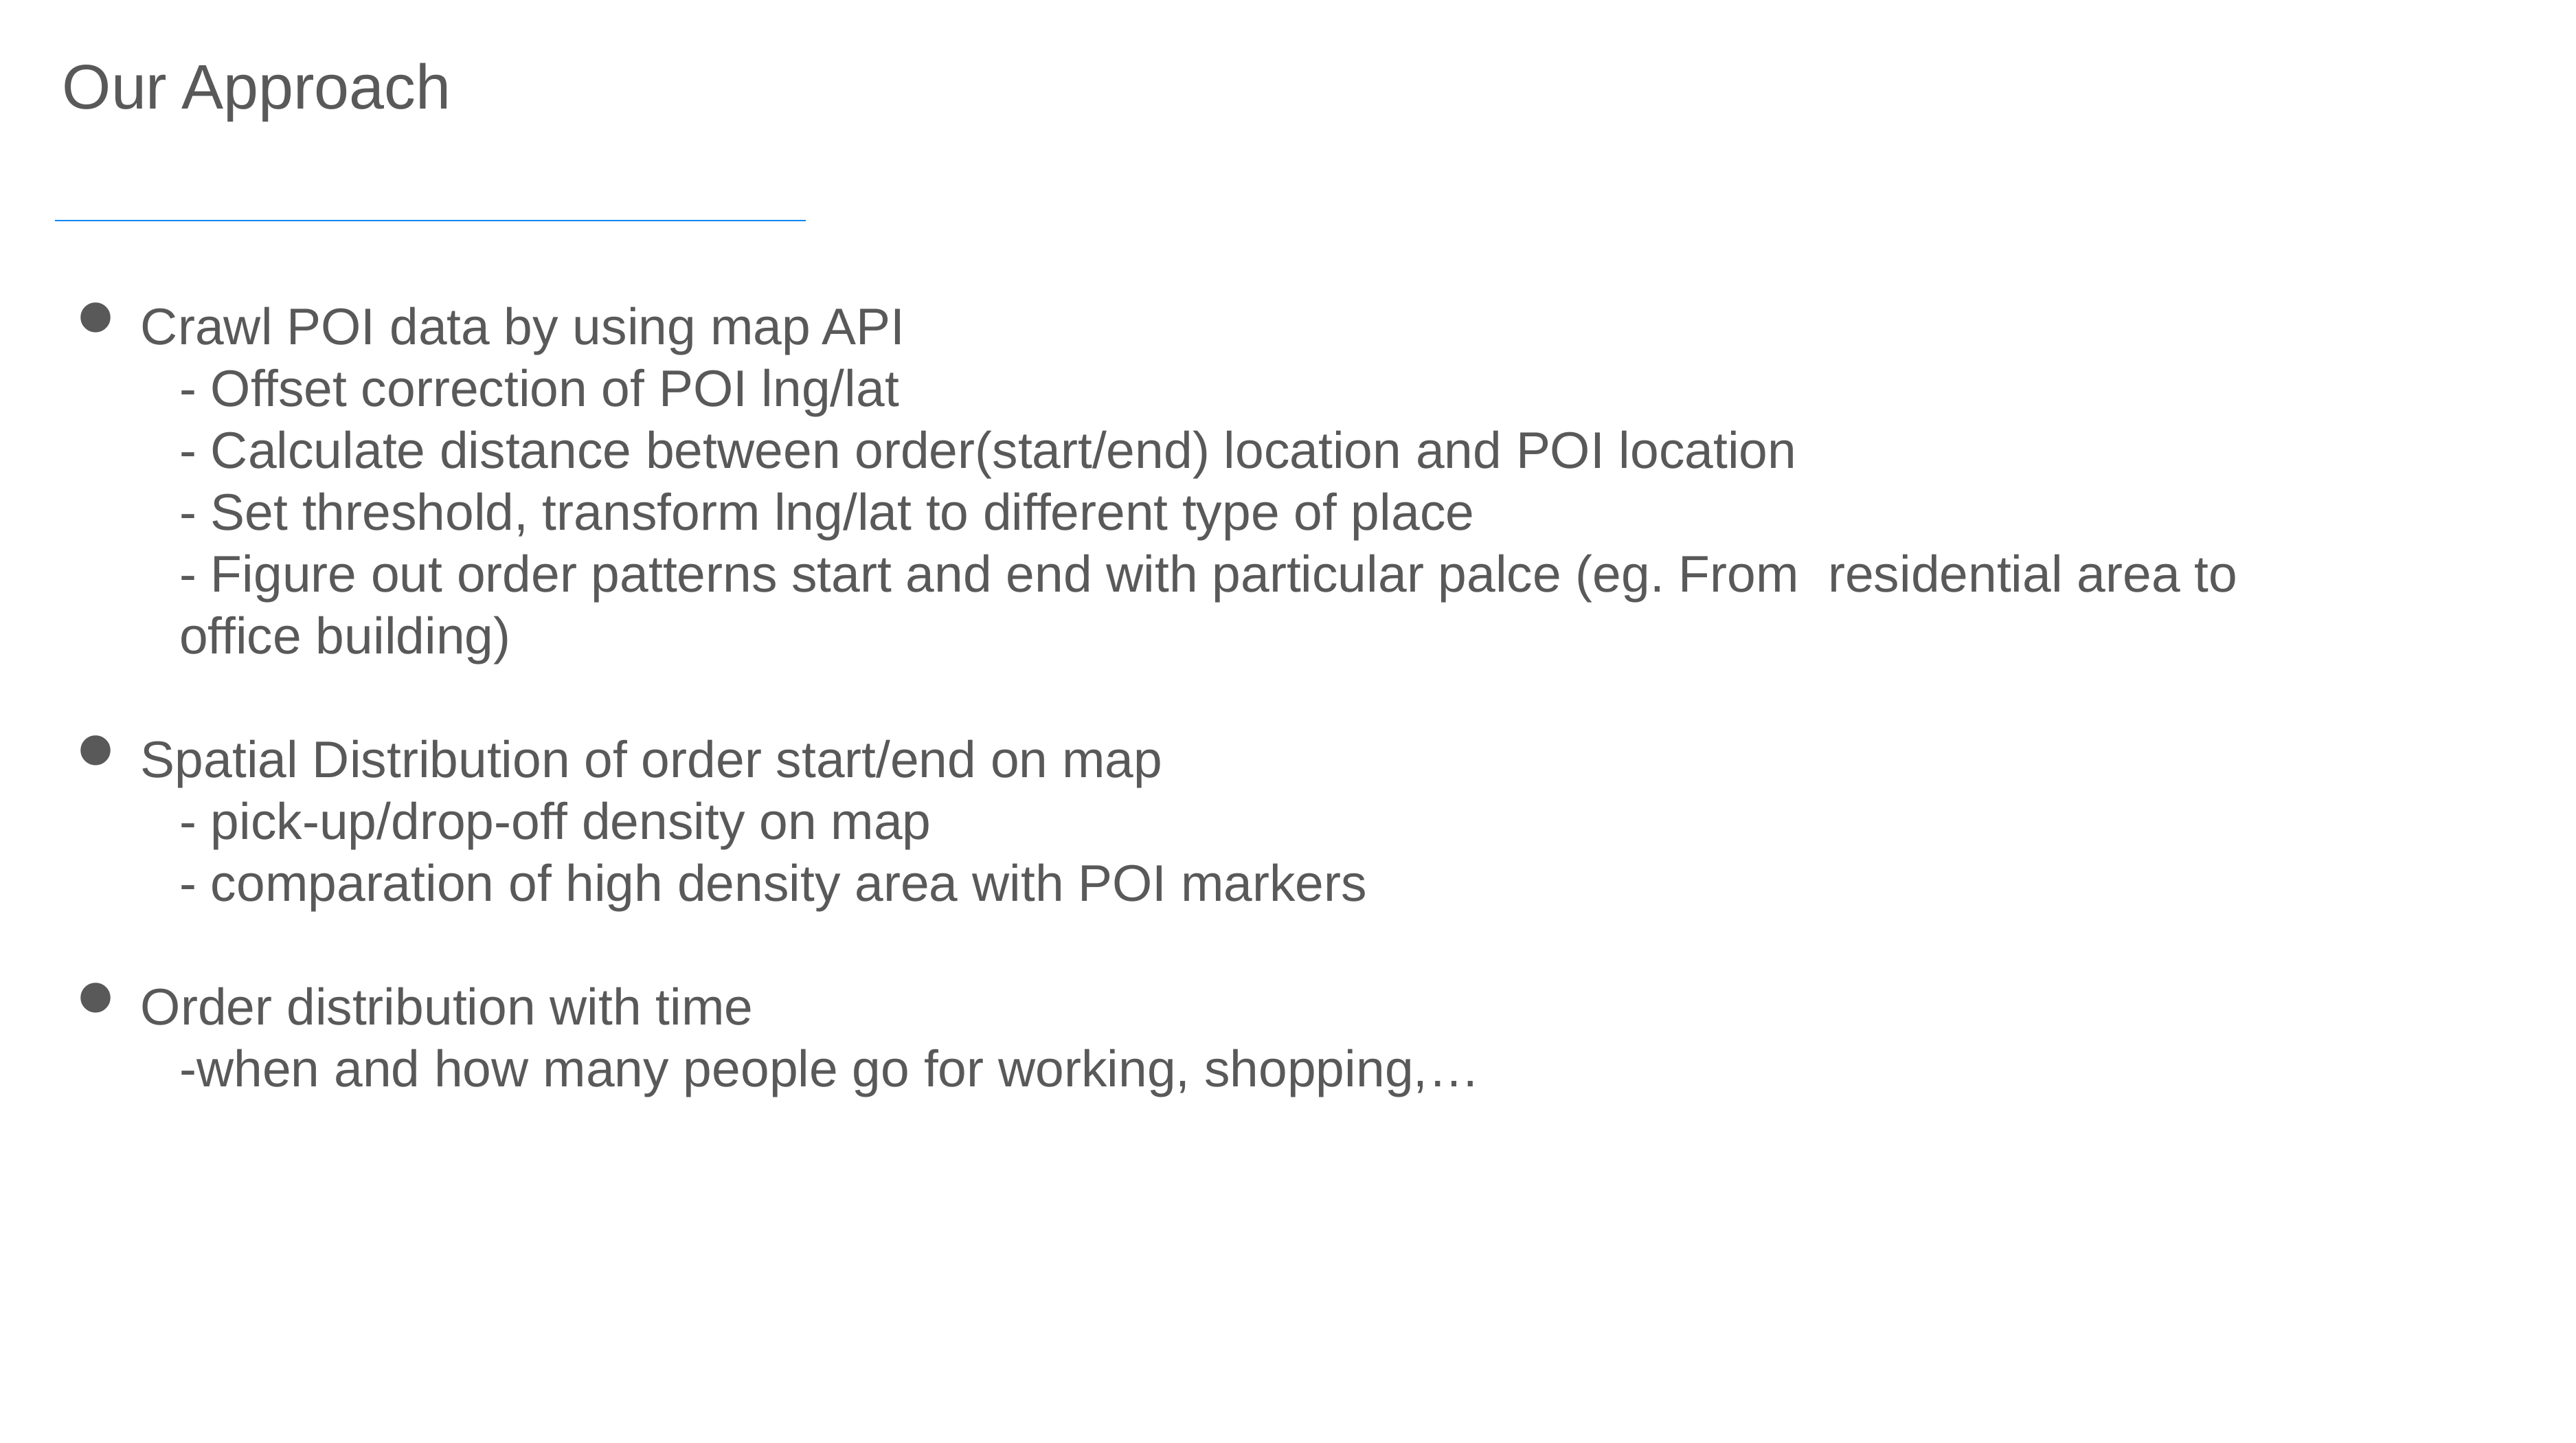

Our Approach
Crawl POI data by using map API
	- Offset correction of POI lng/lat
	- Calculate distance between order(start/end) location and POI location
	- Set threshold, transform lng/lat to different type of place
	- Figure out order patterns start and end with particular palce (eg. From	residential area to 		office building)

Spatial Distribution of order start/end on map
	- pick-up/drop-off density on map
	- comparation of high density area with POI markers

Order distribution with time
	-when and how many people go for working, shopping,…